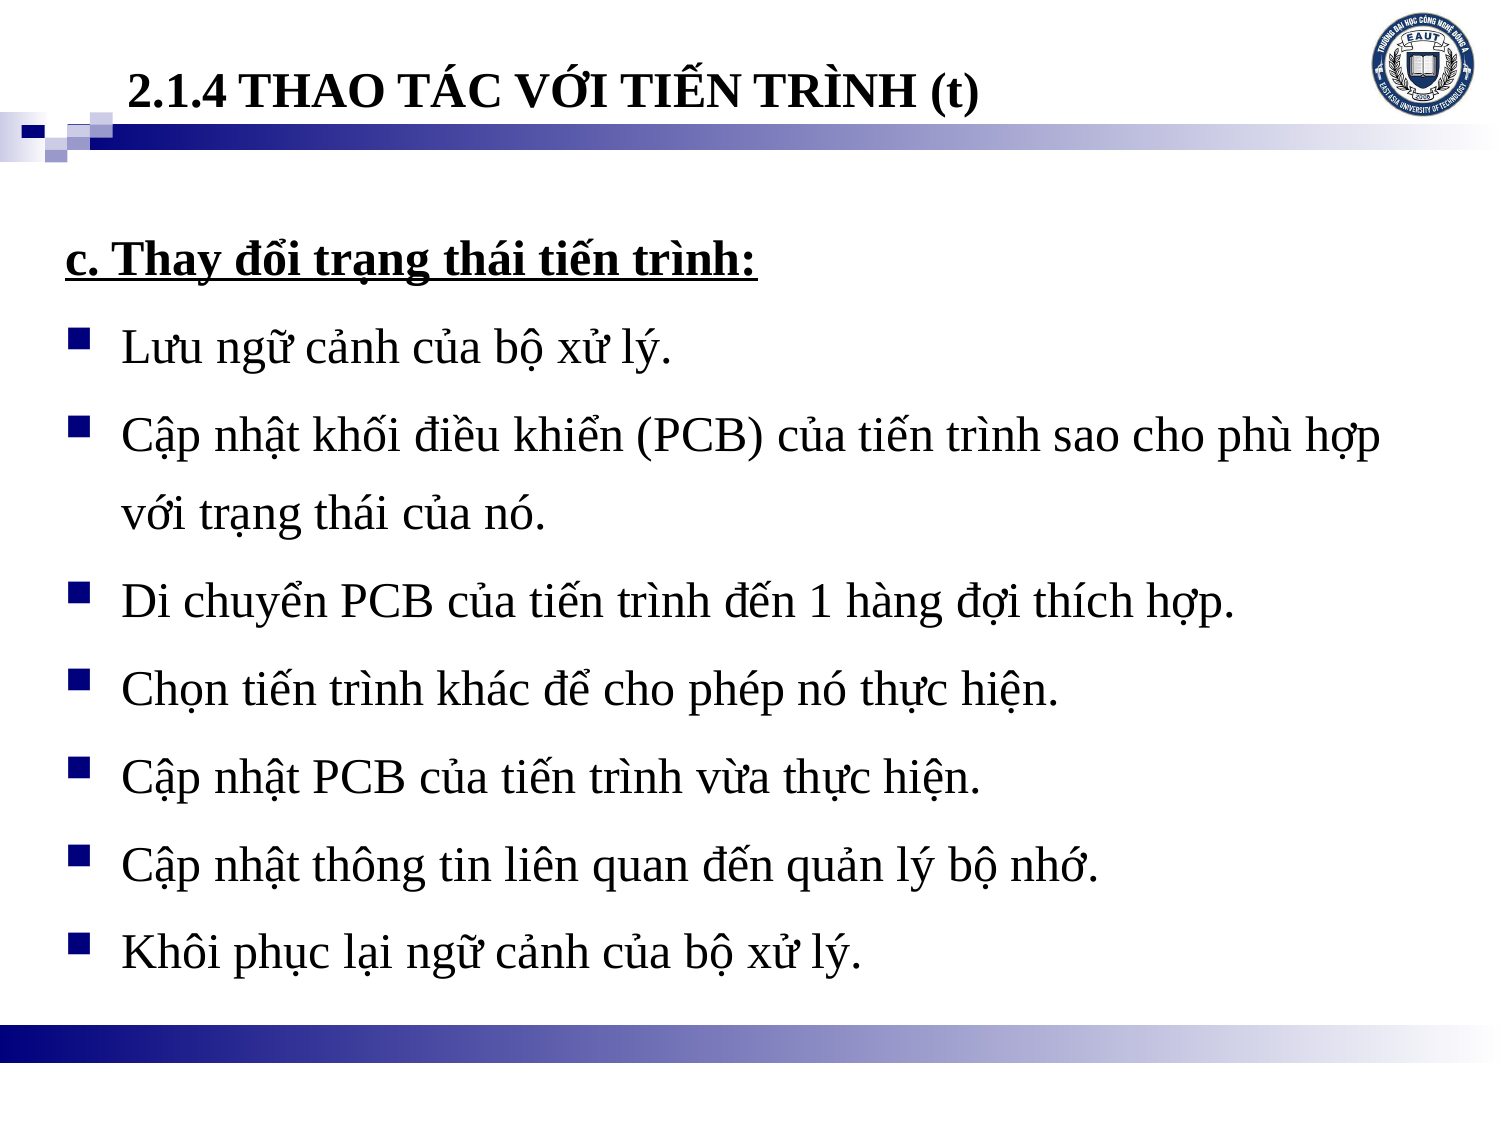

2.1.4 THAO TÁC VỚI TIẾN TRÌNH (t)
c. Thay đổi trạng thái tiến trình:
Lưu ngữ cảnh của bộ xử lý.
Cập nhật khối điều khiển (PCB) của tiến trình sao cho phù hợp với trạng thái của nó.
Di chuyển PCB của tiến trình đến 1 hàng đợi thích hợp.
Chọn tiến trình khác để cho phép nó thực hiện.
Cập nhật PCB của tiến trình vừa thực hiện.
Cập nhật thông tin liên quan đến quản lý bộ nhớ.
Khôi phục lại ngữ cảnh của bộ xử lý.